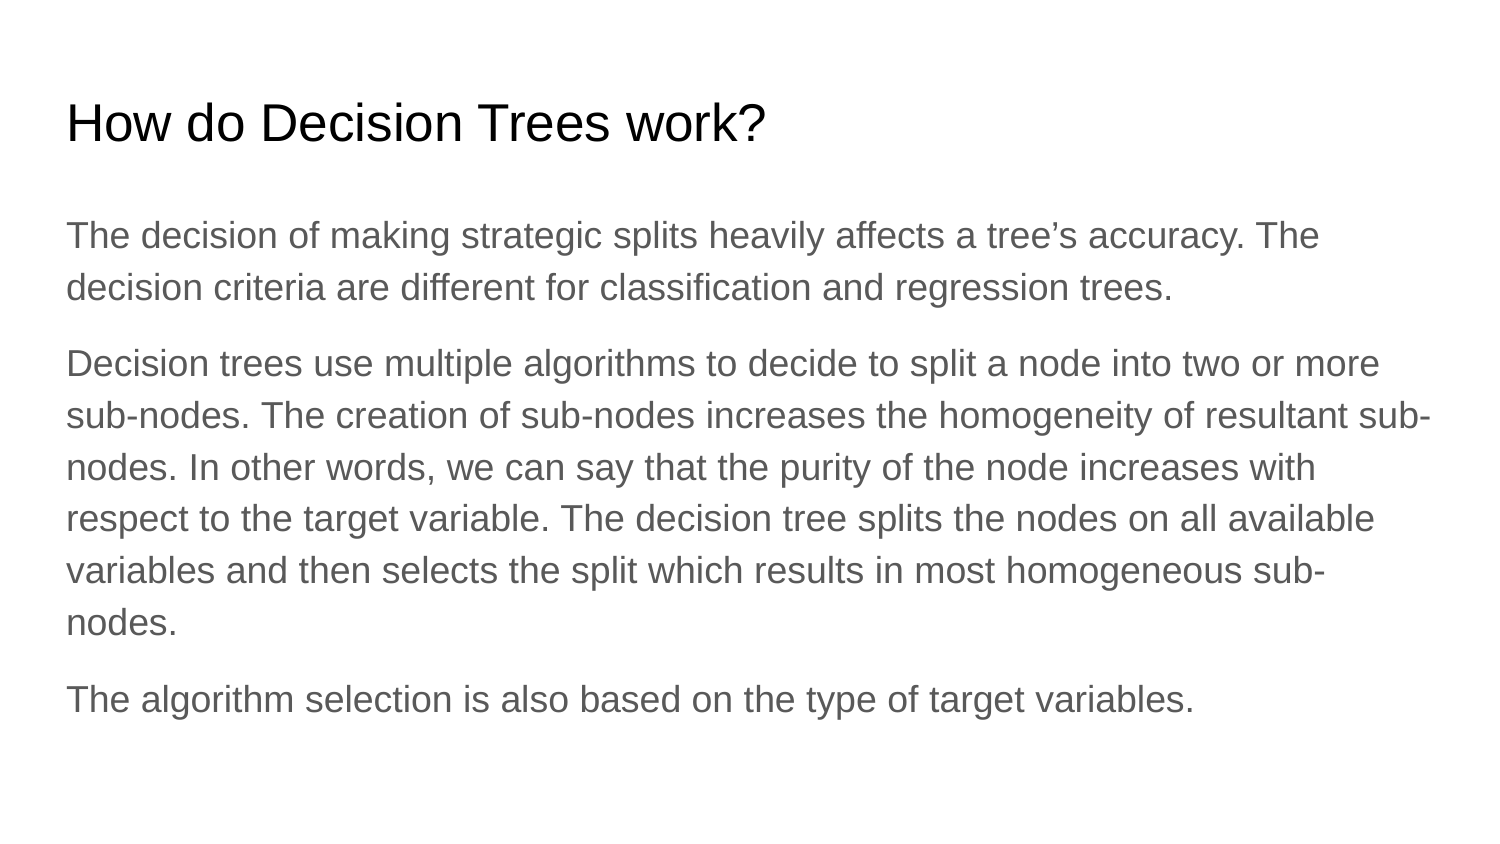

# How do Decision Trees work?
The decision of making strategic splits heavily affects a tree’s accuracy. The decision criteria are different for classification and regression trees.
Decision trees use multiple algorithms to decide to split a node into two or more sub-nodes. The creation of sub-nodes increases the homogeneity of resultant sub-nodes. In other words, we can say that the purity of the node increases with respect to the target variable. The decision tree splits the nodes on all available variables and then selects the split which results in most homogeneous sub-nodes.
The algorithm selection is also based on the type of target variables.